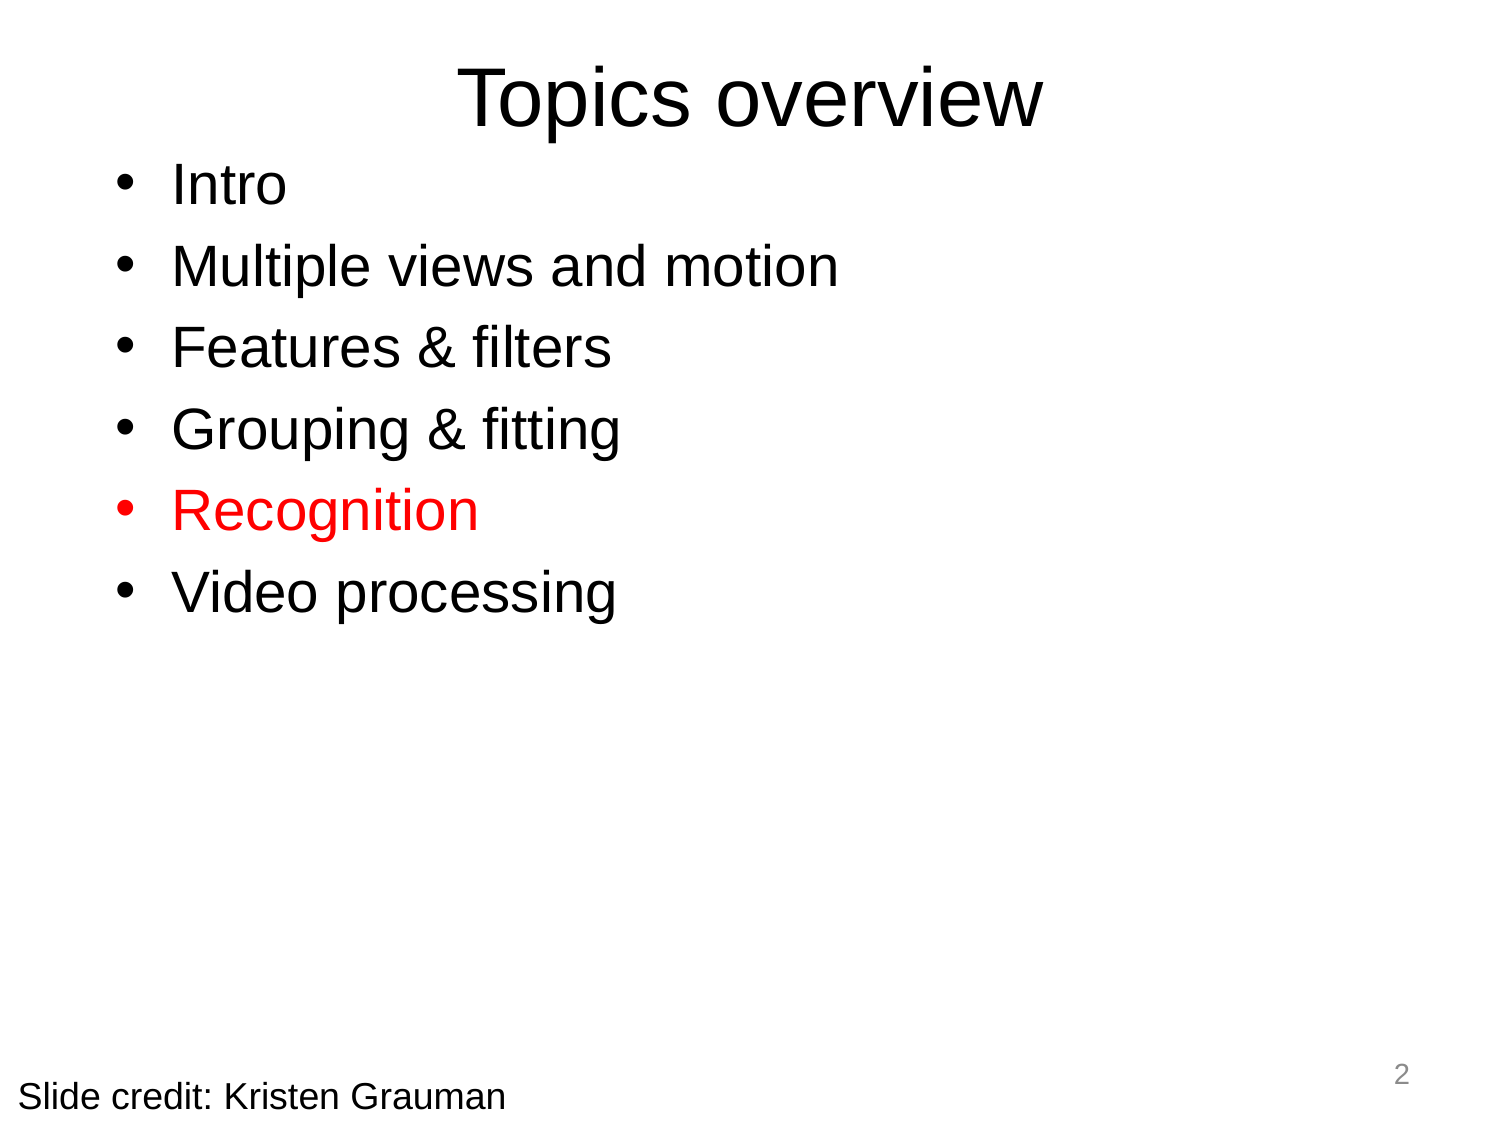

# Topics overview
Intro
Multiple views and motion
Features & filters
Grouping & fitting
Recognition
Video processing
2
Slide credit: Kristen Grauman